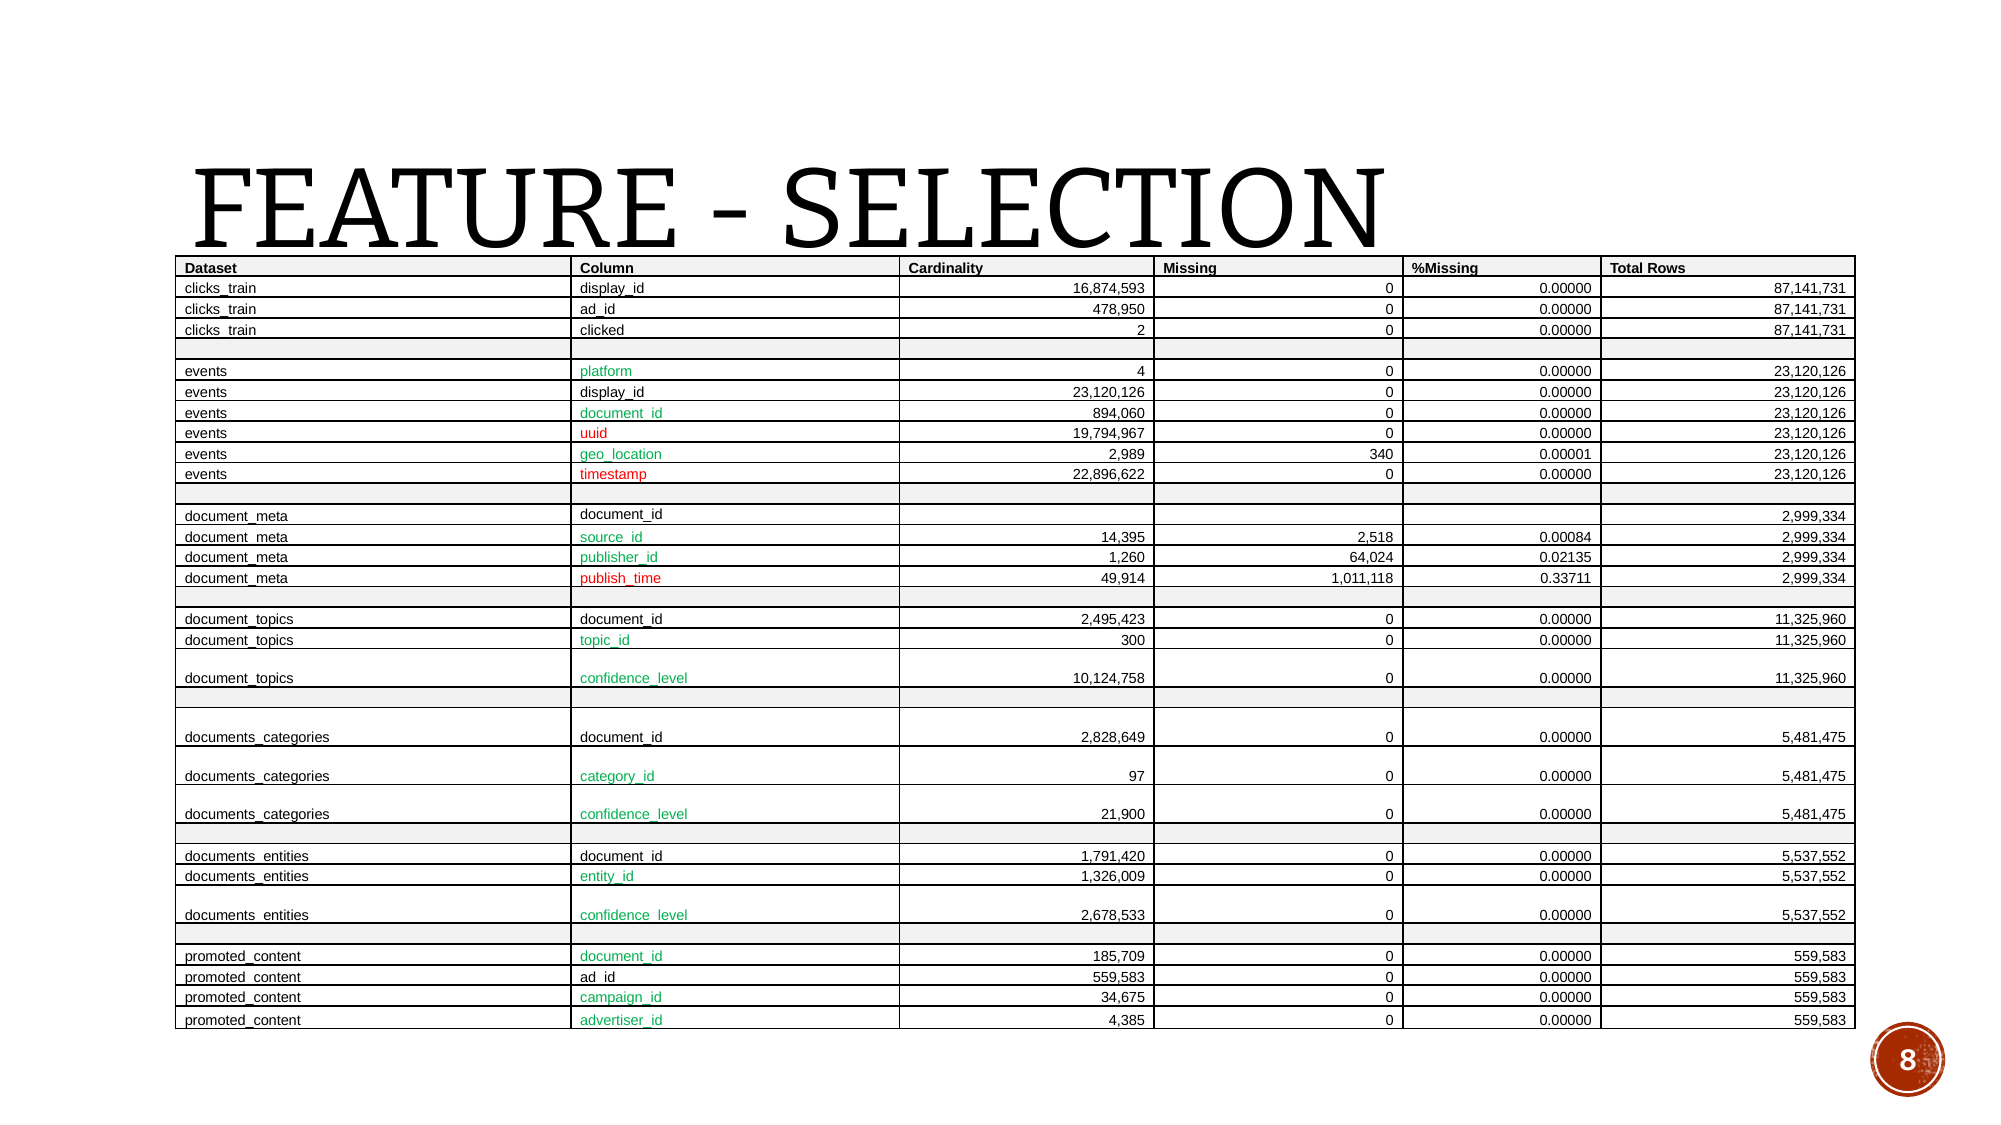

# Feature - Selection
| Dataset | Column | Cardinality | Missing | %Missing | Total Rows |
| --- | --- | --- | --- | --- | --- |
| clicks\_train | display\_id | 16,874,593 | 0 | 0.00000 | 87,141,731 |
| clicks\_train | ad\_id | 478,950 | 0 | 0.00000 | 87,141,731 |
| clicks\_train | clicked | 2 | 0 | 0.00000 | 87,141,731 |
|  |  |  |  |  |  |
| events | platform | 4 | 0 | 0.00000 | 23,120,126 |
| events | display\_id | 23,120,126 | 0 | 0.00000 | 23,120,126 |
| events | document\_id | 894,060 | 0 | 0.00000 | 23,120,126 |
| events | uuid | 19,794,967 | 0 | 0.00000 | 23,120,126 |
| events | geo\_location | 2,989 | 340 | 0.00001 | 23,120,126 |
| events | timestamp | 22,896,622 | 0 | 0.00000 | 23,120,126 |
|  |  |  |  |  |  |
| document\_meta | document\_id |  |  |  | 2,999,334 |
| document\_meta | source\_id | 14,395 | 2,518 | 0.00084 | 2,999,334 |
| document\_meta | publisher\_id | 1,260 | 64,024 | 0.02135 | 2,999,334 |
| document\_meta | publish\_time | 49,914 | 1,011,118 | 0.33711 | 2,999,334 |
|  |  |  |  |  |  |
| document\_topics | document\_id | 2,495,423 | 0 | 0.00000 | 11,325,960 |
| document\_topics | topic\_id | 300 | 0 | 0.00000 | 11,325,960 |
| document\_topics | confidence\_level | 10,124,758 | 0 | 0.00000 | 11,325,960 |
|  |  |  |  |  |  |
| documents\_categories | document\_id | 2,828,649 | 0 | 0.00000 | 5,481,475 |
| documents\_categories | category\_id | 97 | 0 | 0.00000 | 5,481,475 |
| documents\_categories | confidence\_level | 21,900 | 0 | 0.00000 | 5,481,475 |
|  |  |  |  |  |  |
| documents\_entities | document\_id | 1,791,420 | 0 | 0.00000 | 5,537,552 |
| documents\_entities | entity\_id | 1,326,009 | 0 | 0.00000 | 5,537,552 |
| documents\_entities | confidence\_level | 2,678,533 | 0 | 0.00000 | 5,537,552 |
|  |  |  |  |  |  |
| promoted\_content | document\_id | 185,709 | 0 | 0.00000 | 559,583 |
| promoted\_content | ad\_id | 559,583 | 0 | 0.00000 | 559,583 |
| promoted\_content | campaign\_id | 34,675 | 0 | 0.00000 | 559,583 |
| promoted\_content | advertiser\_id | 4,385 | 0 | 0.00000 | 559,583 |
8